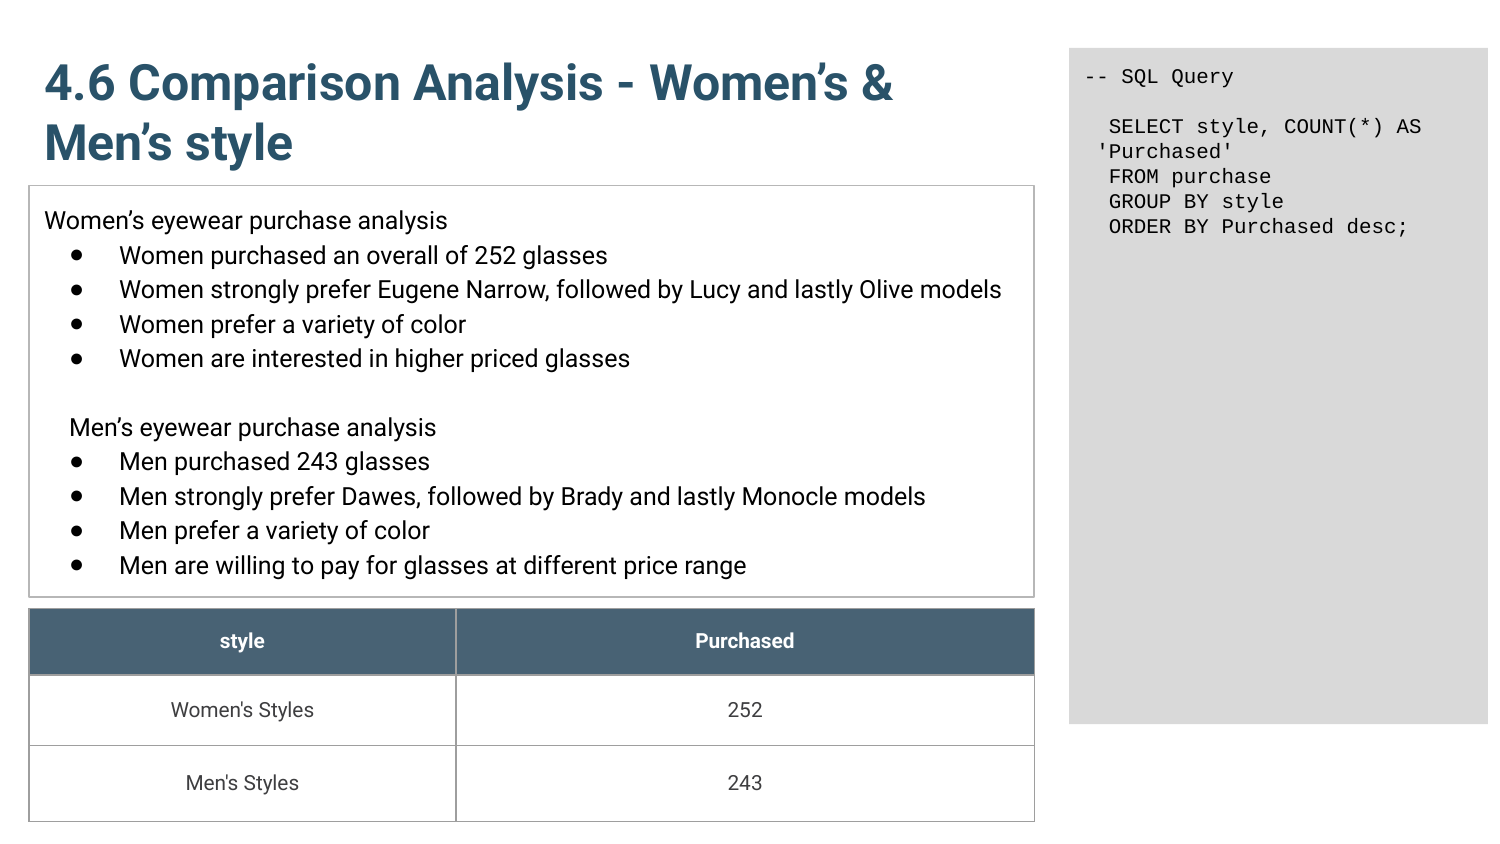

4.6 Comparison Analysis - Women’s & Men’s style
-- SQL Query

  SELECT style, COUNT(*) AS      'Purchased'
  FROM purchase
  GROUP BY style
  ORDER BY Purchased desc;
Women’s eyewear purchase analysis
Women purchased an overall of 252 glasses
Women strongly prefer Eugene Narrow, followed by Lucy and lastly Olive models
Women prefer a variety of color
Women are interested in higher priced glasses

Men’s eyewear purchase analysis
Men purchased 243 glasses
Men strongly prefer Dawes, followed by Brady and lastly Monocle models
Men prefer a variety of color
Men are willing to pay for glasses at different price range

| style | Purchased |
| --- | --- |
| Women's Styles | 252 |
| Men's Styles | 243 |